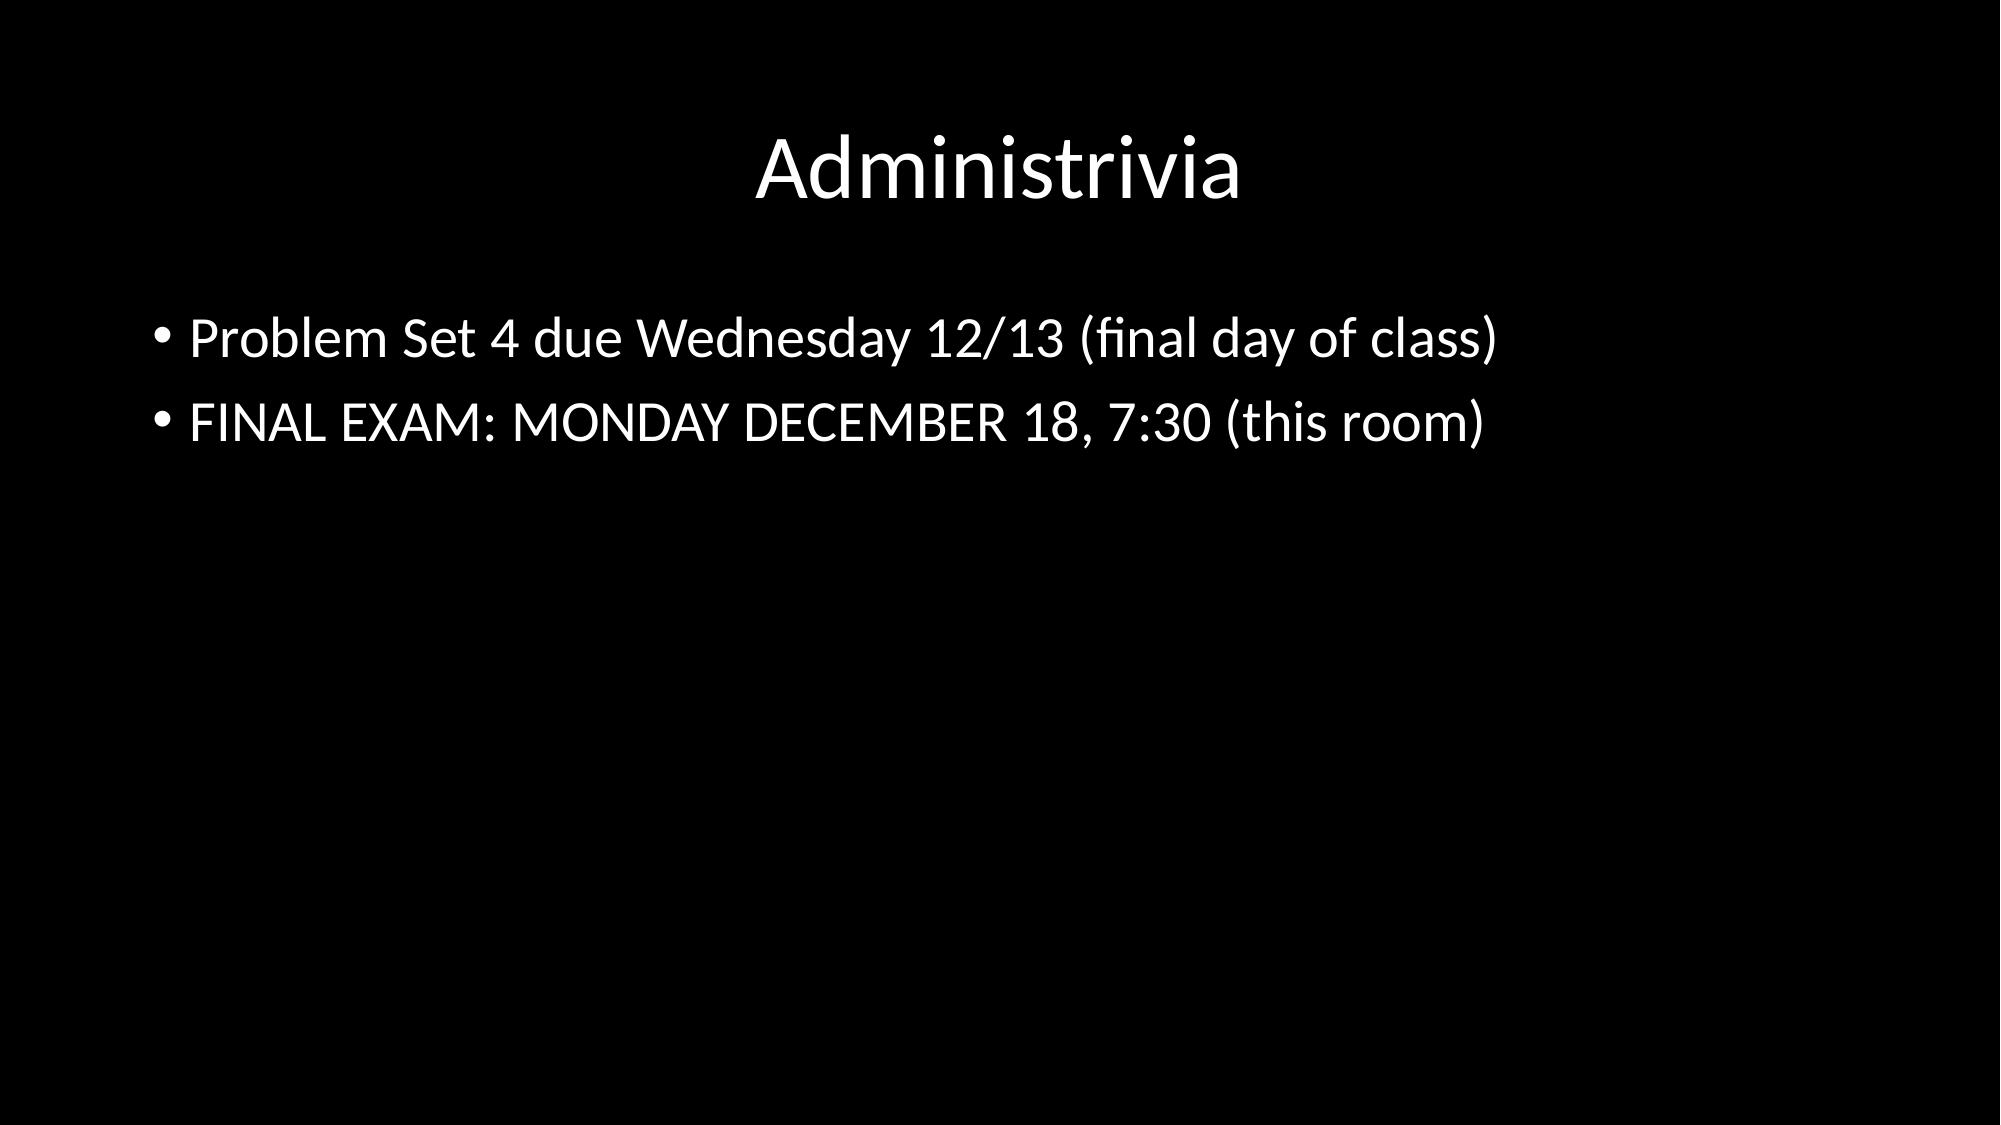

# Administrivia
Problem Set 4 due Wednesday 12/13 (final day of class)
FINAL EXAM: MONDAY DECEMBER 18, 7:30 (this room)